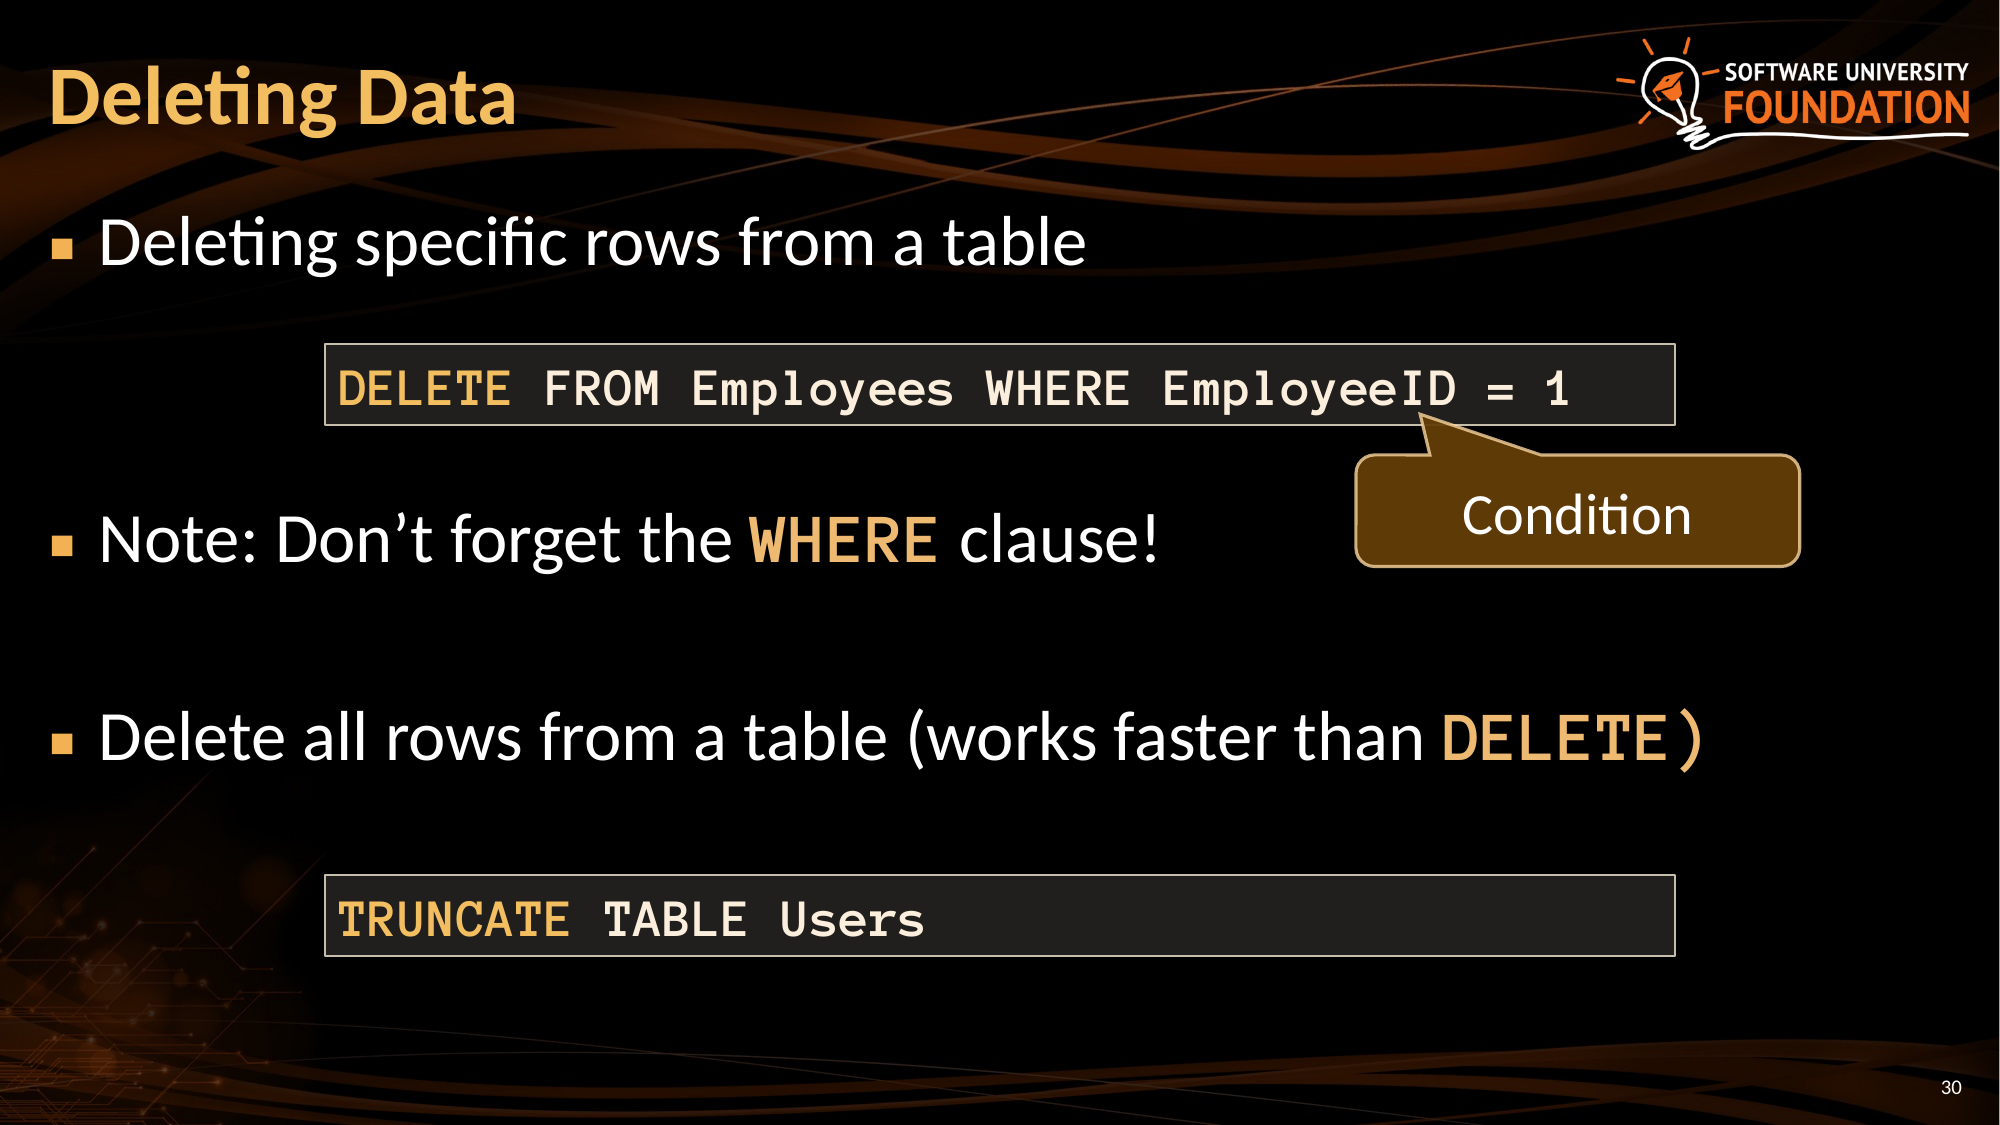

# Deleting Data
Deleting specific rows from a table
Note: Don’t forget the WHERE clause!
Delete all rows from a table (works faster than DELETE)
DELETE FROM Employees WHERE EmployeeID = 1
Condition
TRUNCATE TABLE Users
30